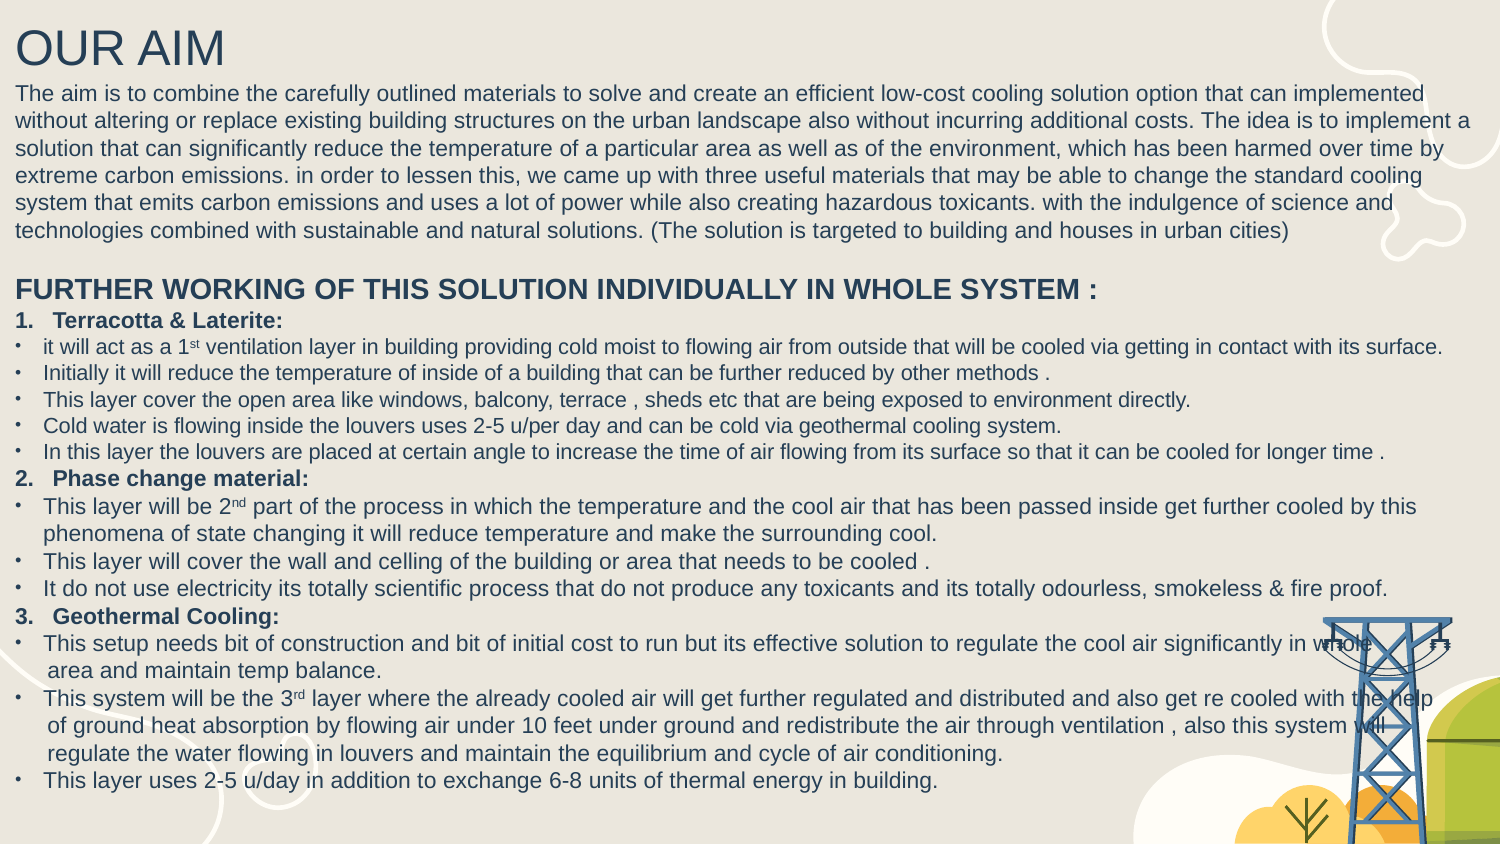

# OUR AIM
The aim is to combine the carefully outlined materials to solve and create an efficient low-cost cooling solution option that can implemented without altering or replace existing building structures on the urban landscape also without incurring additional costs. The idea is to implement a solution that can significantly reduce the temperature of a particular area as well as of the environment, which has been harmed over time by extreme carbon emissions. in order to lessen this, we came up with three useful materials that may be able to change the standard cooling system that emits carbon emissions and uses a lot of power while also creating hazardous toxicants. with the indulgence of science and technologies combined with sustainable and natural solutions. (The solution is targeted to building and houses in urban cities)

FURTHER WORKING OF THIS SOLUTION INDIVIDUALLY IN WHOLE SYSTEM :
Terracotta & Laterite:
it will act as a 1st ventilation layer in building providing cold moist to flowing air from outside that will be cooled via getting in contact with its surface.
Initially it will reduce the temperature of inside of a building that can be further reduced by other methods .
This layer cover the open area like windows, balcony, terrace , sheds etc that are being exposed to environment directly.
Cold water is flowing inside the louvers uses 2-5 u/per day and can be cold via geothermal cooling system.
In this layer the louvers are placed at certain angle to increase the time of air flowing from its surface so that it can be cooled for longer time .
Phase change material:
This layer will be 2nd part of the process in which the temperature and the cool air that has been passed inside get further cooled by this phenomena of state changing it will reduce temperature and make the surrounding cool.
This layer will cover the wall and celling of the building or area that needs to be cooled .
It do not use electricity its totally scientific process that do not produce any toxicants and its totally odourless, smokeless & fire proof.
Geothermal Cooling:
This setup needs bit of construction and bit of initial cost to run but its effective solution to regulate the cool air significantly in whole
     area and maintain temp balance.
This system will be the 3rd layer where the already cooled air will get further regulated and distributed and also get re cooled with the help
     of ground heat absorption by flowing air under 10 feet under ground and redistribute the air through ventilation , also this system will
     regulate the water flowing in louvers and maintain the equilibrium and cycle of air conditioning.
This layer uses 2-5 u/day in addition to exchange 6-8 units of thermal energy in building.